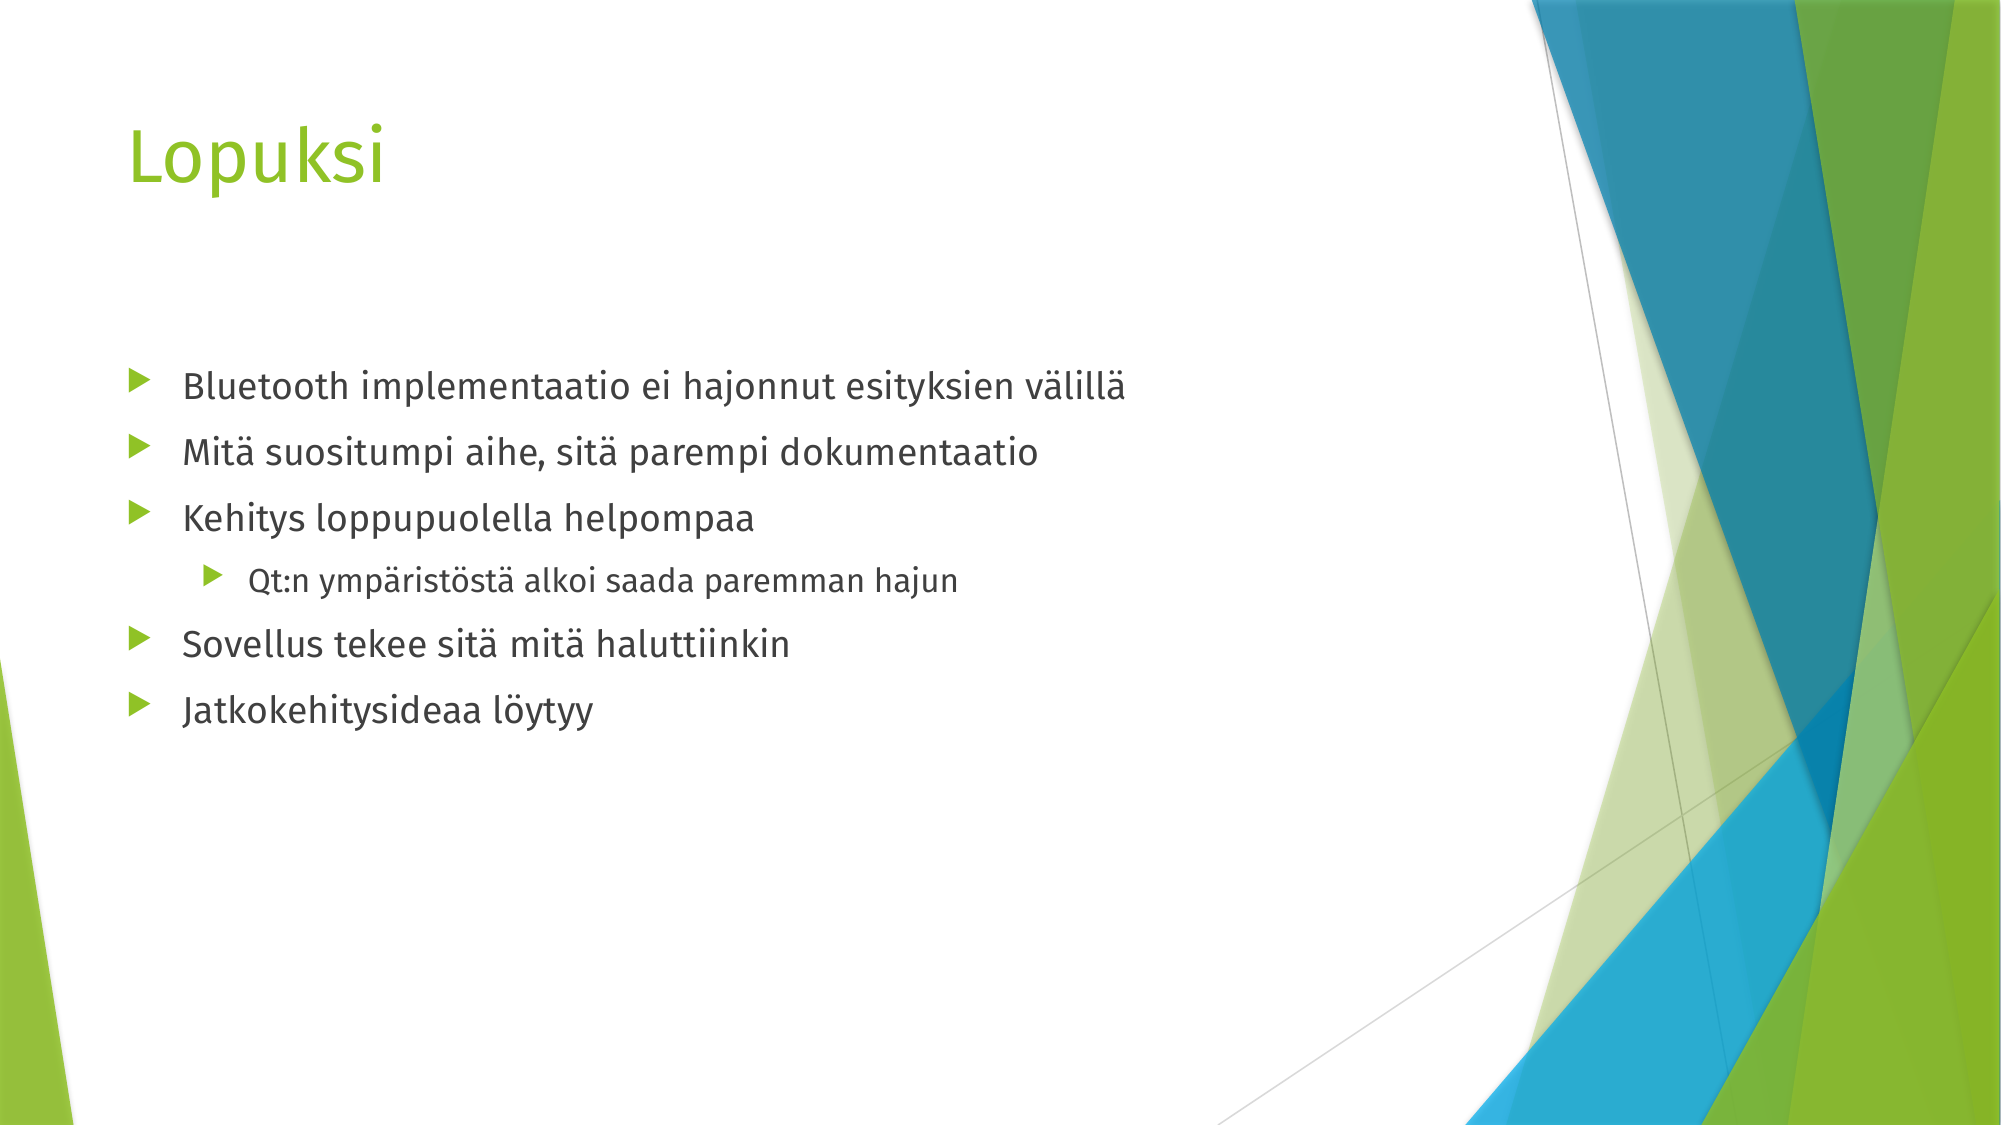

# Lopuksi
Bluetooth implementaatio ei hajonnut esityksien välillä
Mitä suositumpi aihe, sitä parempi dokumentaatio
Kehitys loppupuolella helpompaa
Qt:n ympäristöstä alkoi saada paremman hajun
Sovellus tekee sitä mitä haluttiinkin
Jatkokehitysideaa löytyy